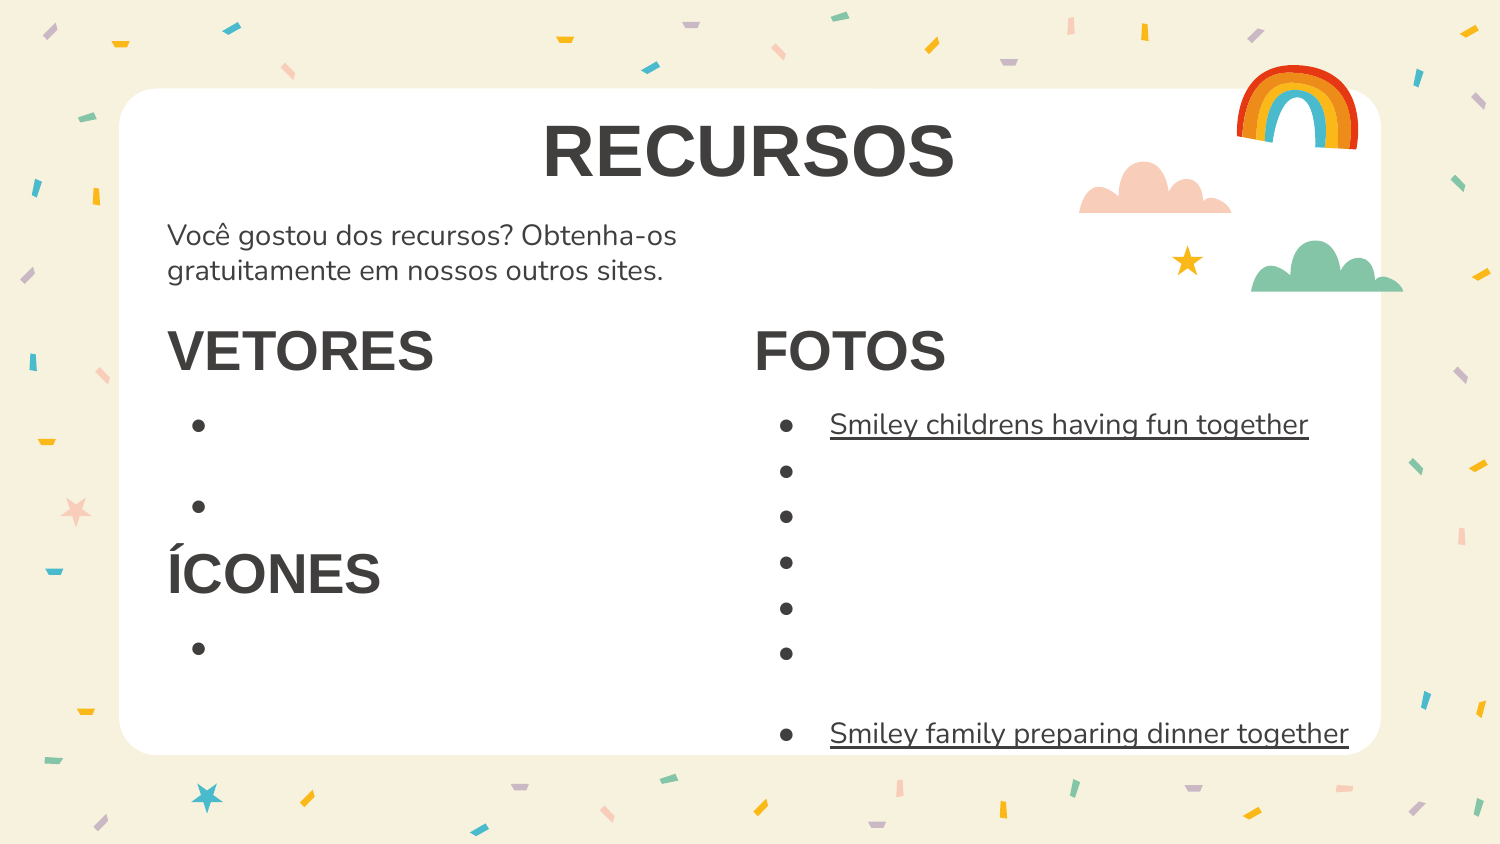

RECURSOS
Você gostou dos recursos? Obtenha-os gratuitamente em nossos outros sites.

FOTOS
# VETORES
Floating children dream on children's day
Flat washi tape collection
Smiley childrens having fun together
Brunette girl in class
Girl sitting at school desk
Smiley boy in hammock
Cheerful girl with backpack in class
Multicultural family spending time together indoors
Smiley family preparing dinner together
ÍCONES
Icon Pack: International Childrens Day | Lineal color